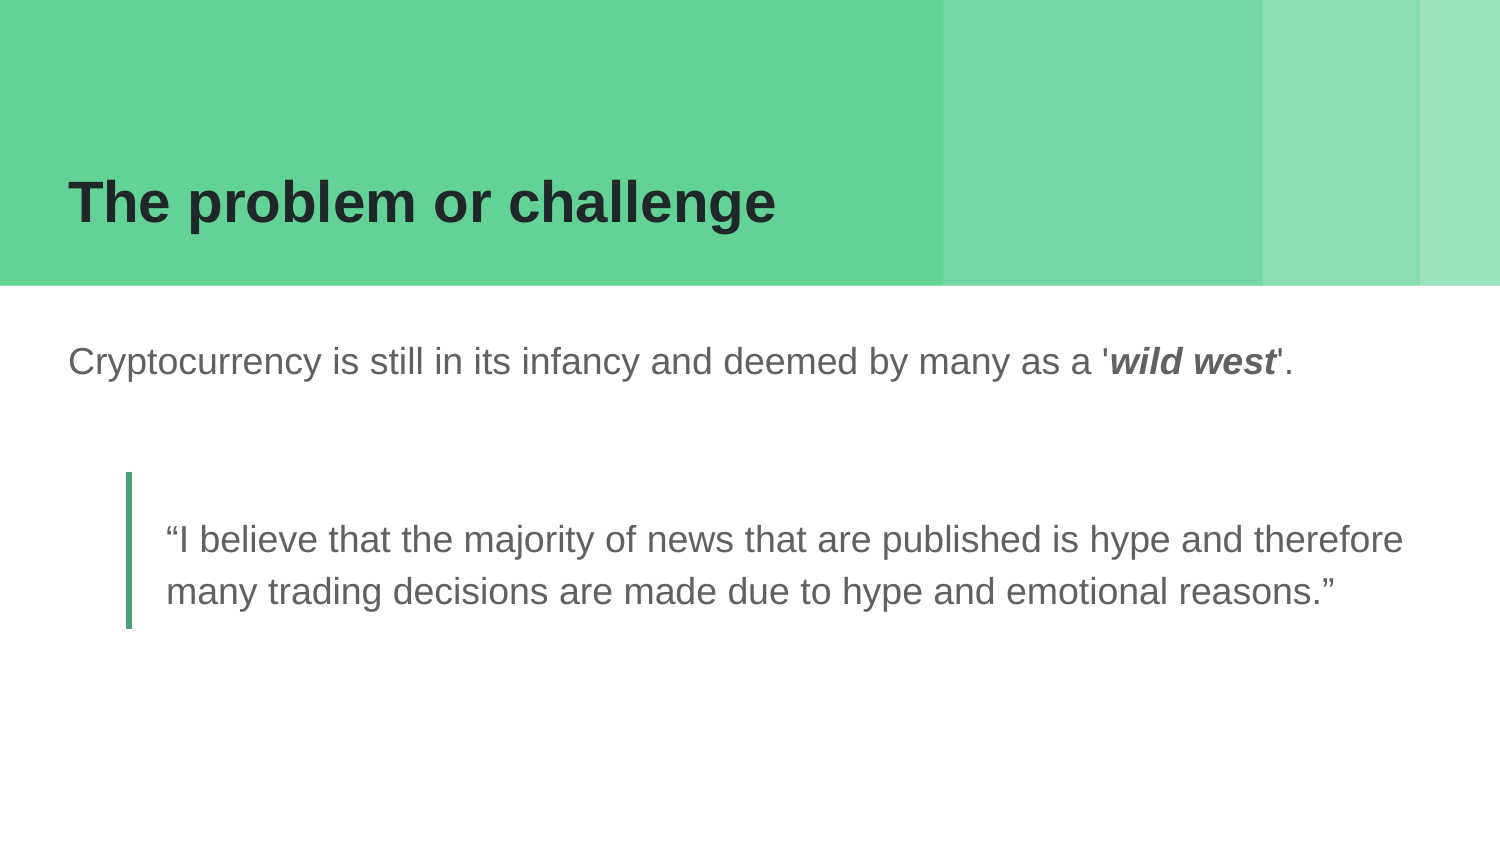

# The problem or challenge
Cryptocurrency is still in its infancy and deemed by many as a 'wild west'.

“I believe that the majority of news that are published is hype and therefore many trading decisions are made due to hype and emotional reasons.”